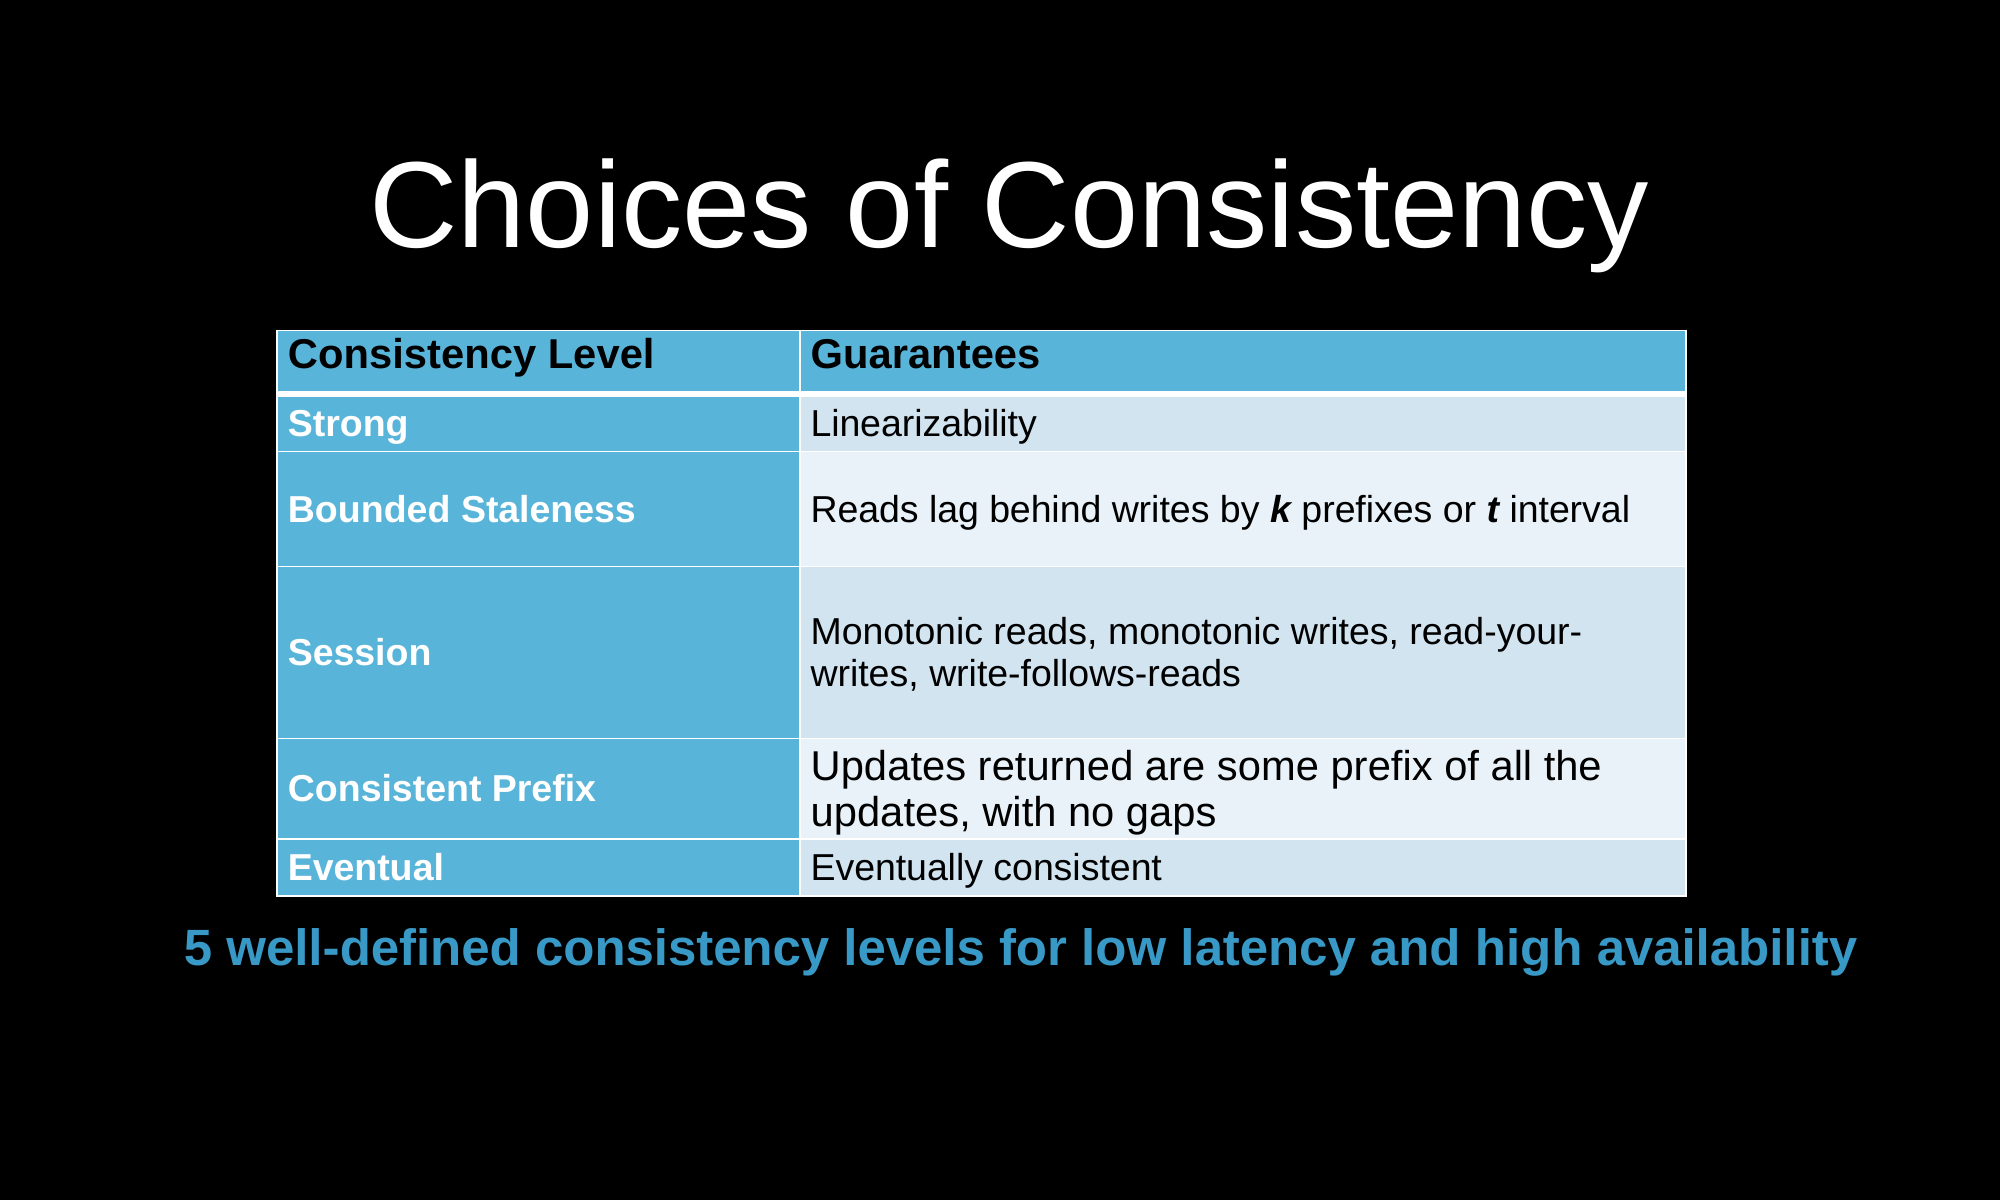

# Choices of Consistency
| Consistency Level | Guarantees |
| --- | --- |
| Strong | Linearizability |
| Bounded Staleness | Reads lag behind writes by k prefixes or t interval |
| Session | Monotonic reads, monotonic writes, read-your-writes, write-follows-reads |
| Consistent Prefix | Updates returned are some prefix of all the updates, with no gaps |
| Eventual | Eventually consistent |
5 well-defined consistency levels for low latency and high availability